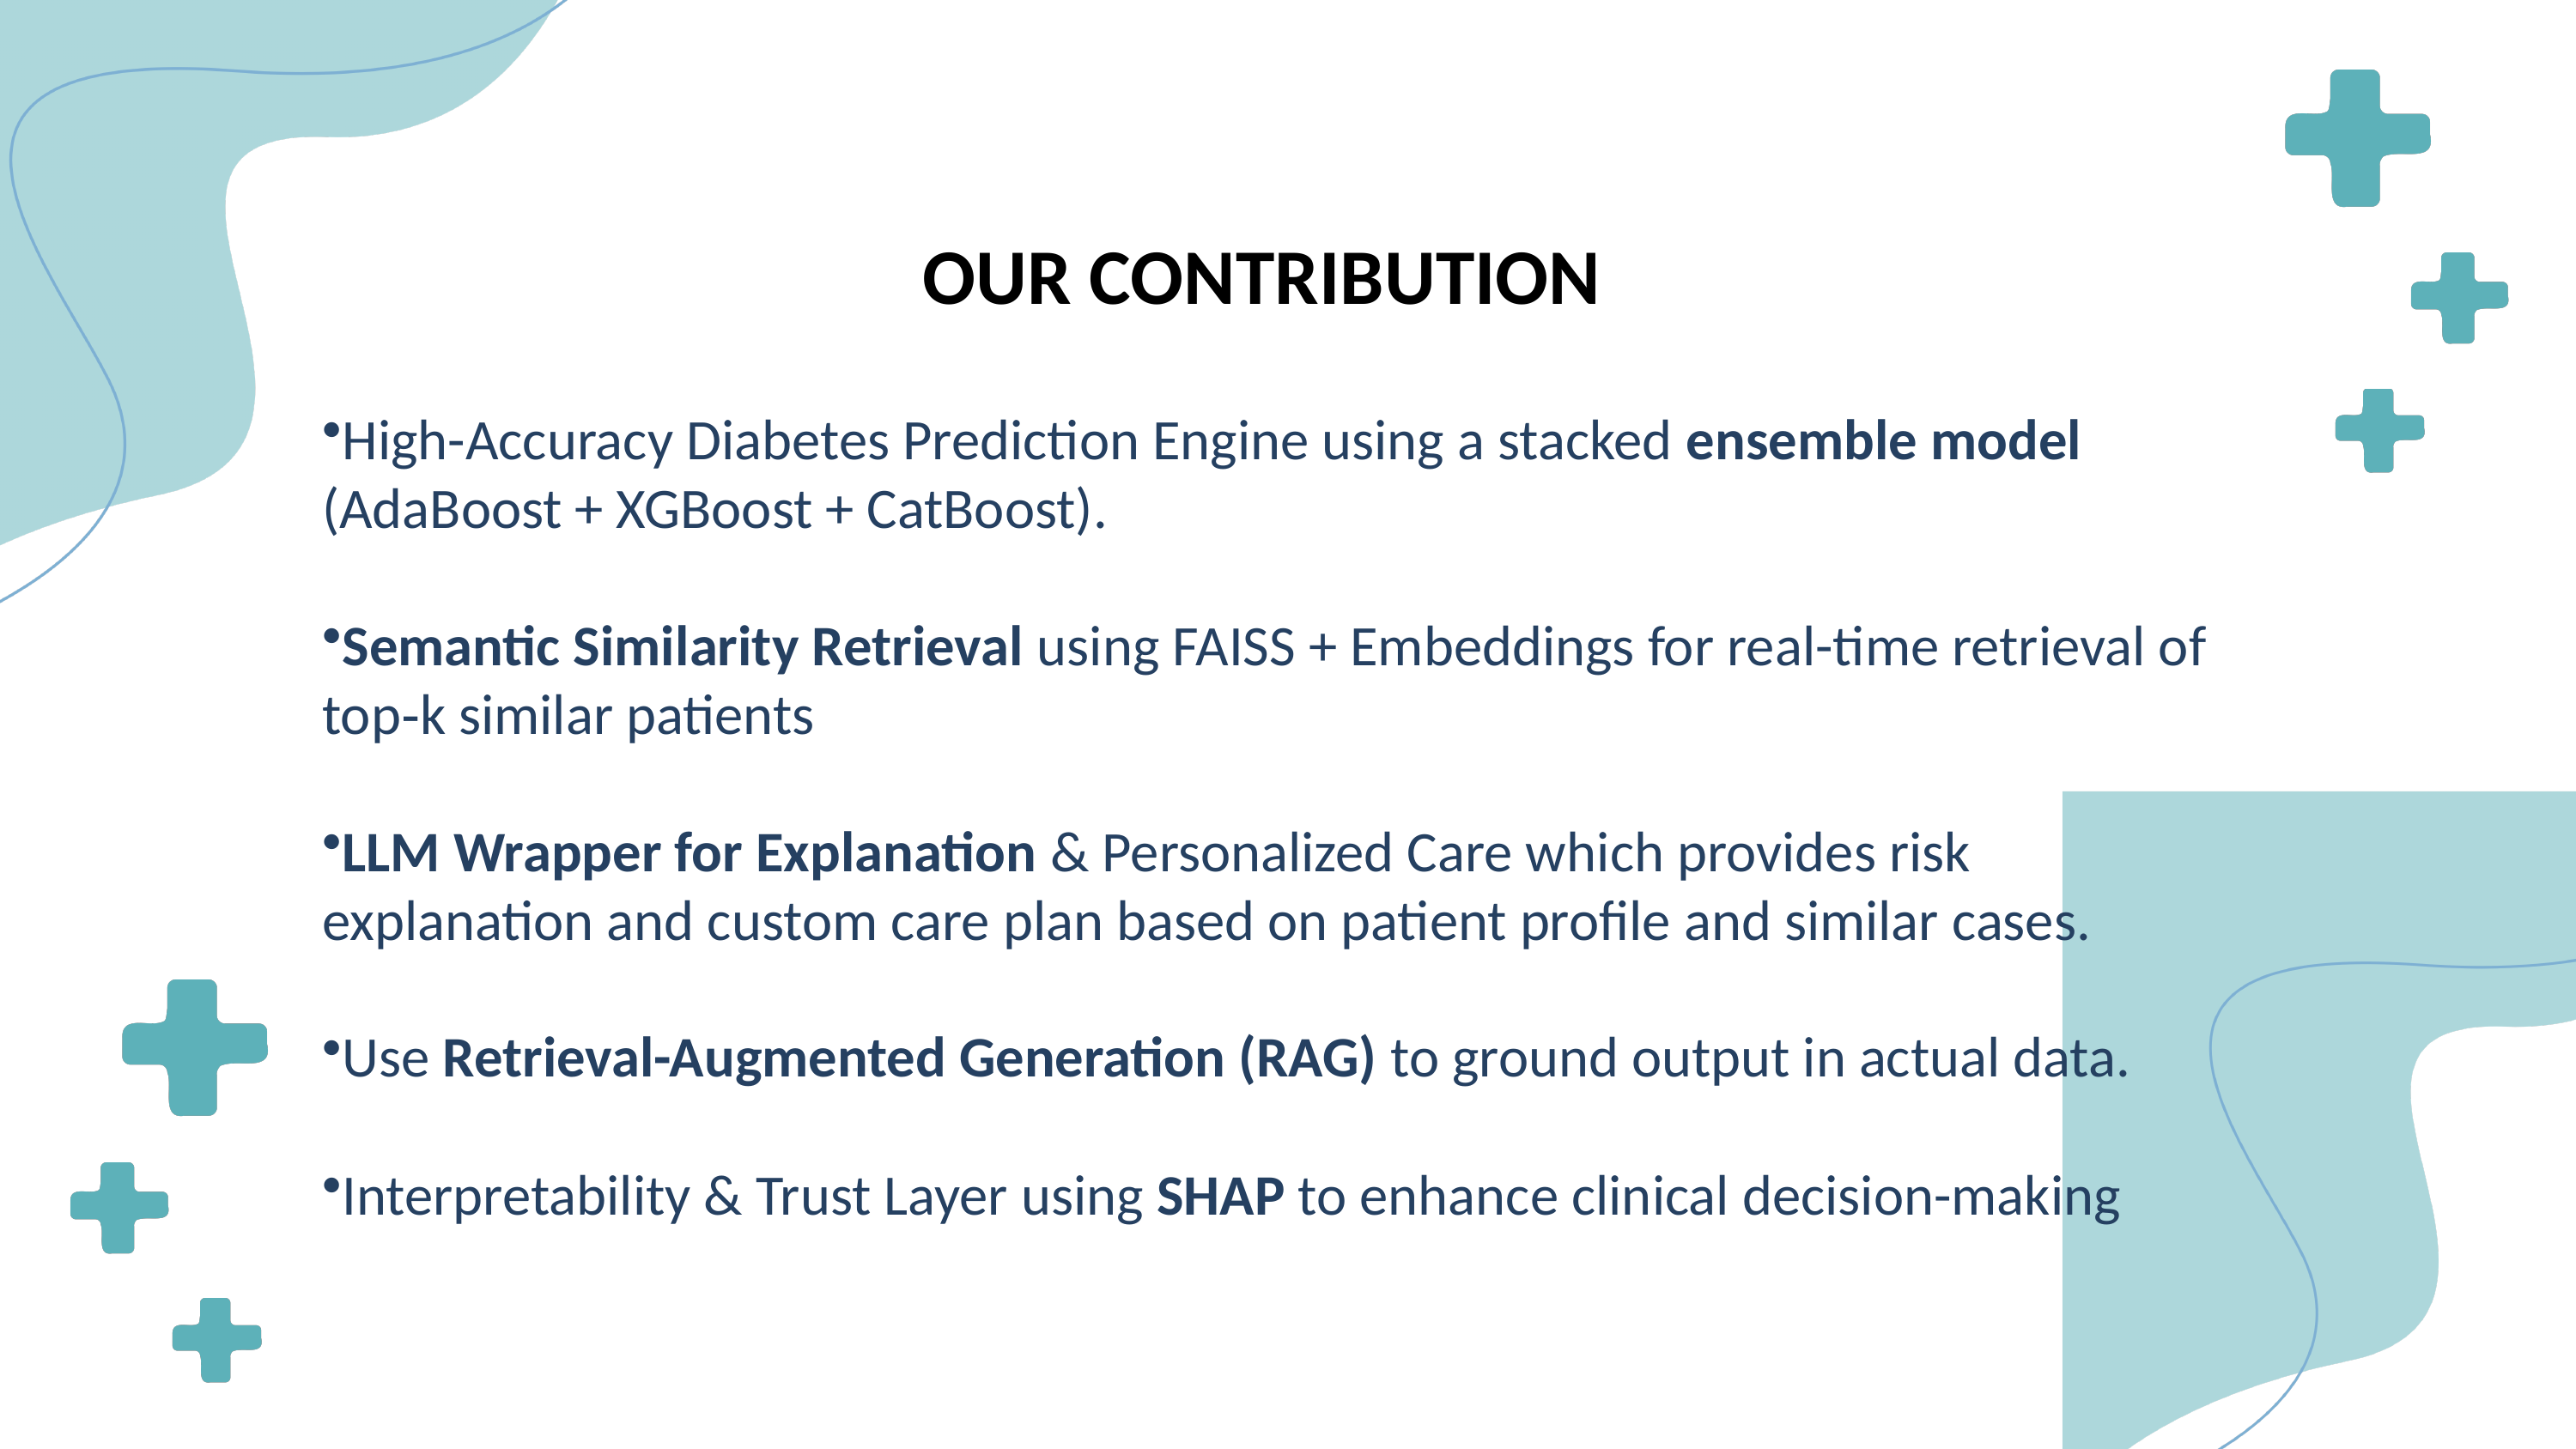

OUR CONTRIBUTION

High-Accuracy Diabetes Prediction Engine using a stacked ensemble model (AdaBoost + XGBoost + CatBoost).

Semantic Similarity Retrieval using FAISS + Embeddings for real-time retrieval of top‑k similar patients

LLM Wrapper for Explanation & Personalized Care which provides risk explanation and custom care plan based on patient profile and similar cases.

Use Retrieval-Augmented Generation (RAG) to ground output in actual data.

Interpretability & Trust Layer using SHAP to enhance clinical decision-making
Lorem ipsum dolor sit amet, consectetur adipiscing elit. Suspendisse sed purus hendrerit, consequat eros at, faucibus leo. Duis ornare tempus lacus id porta.